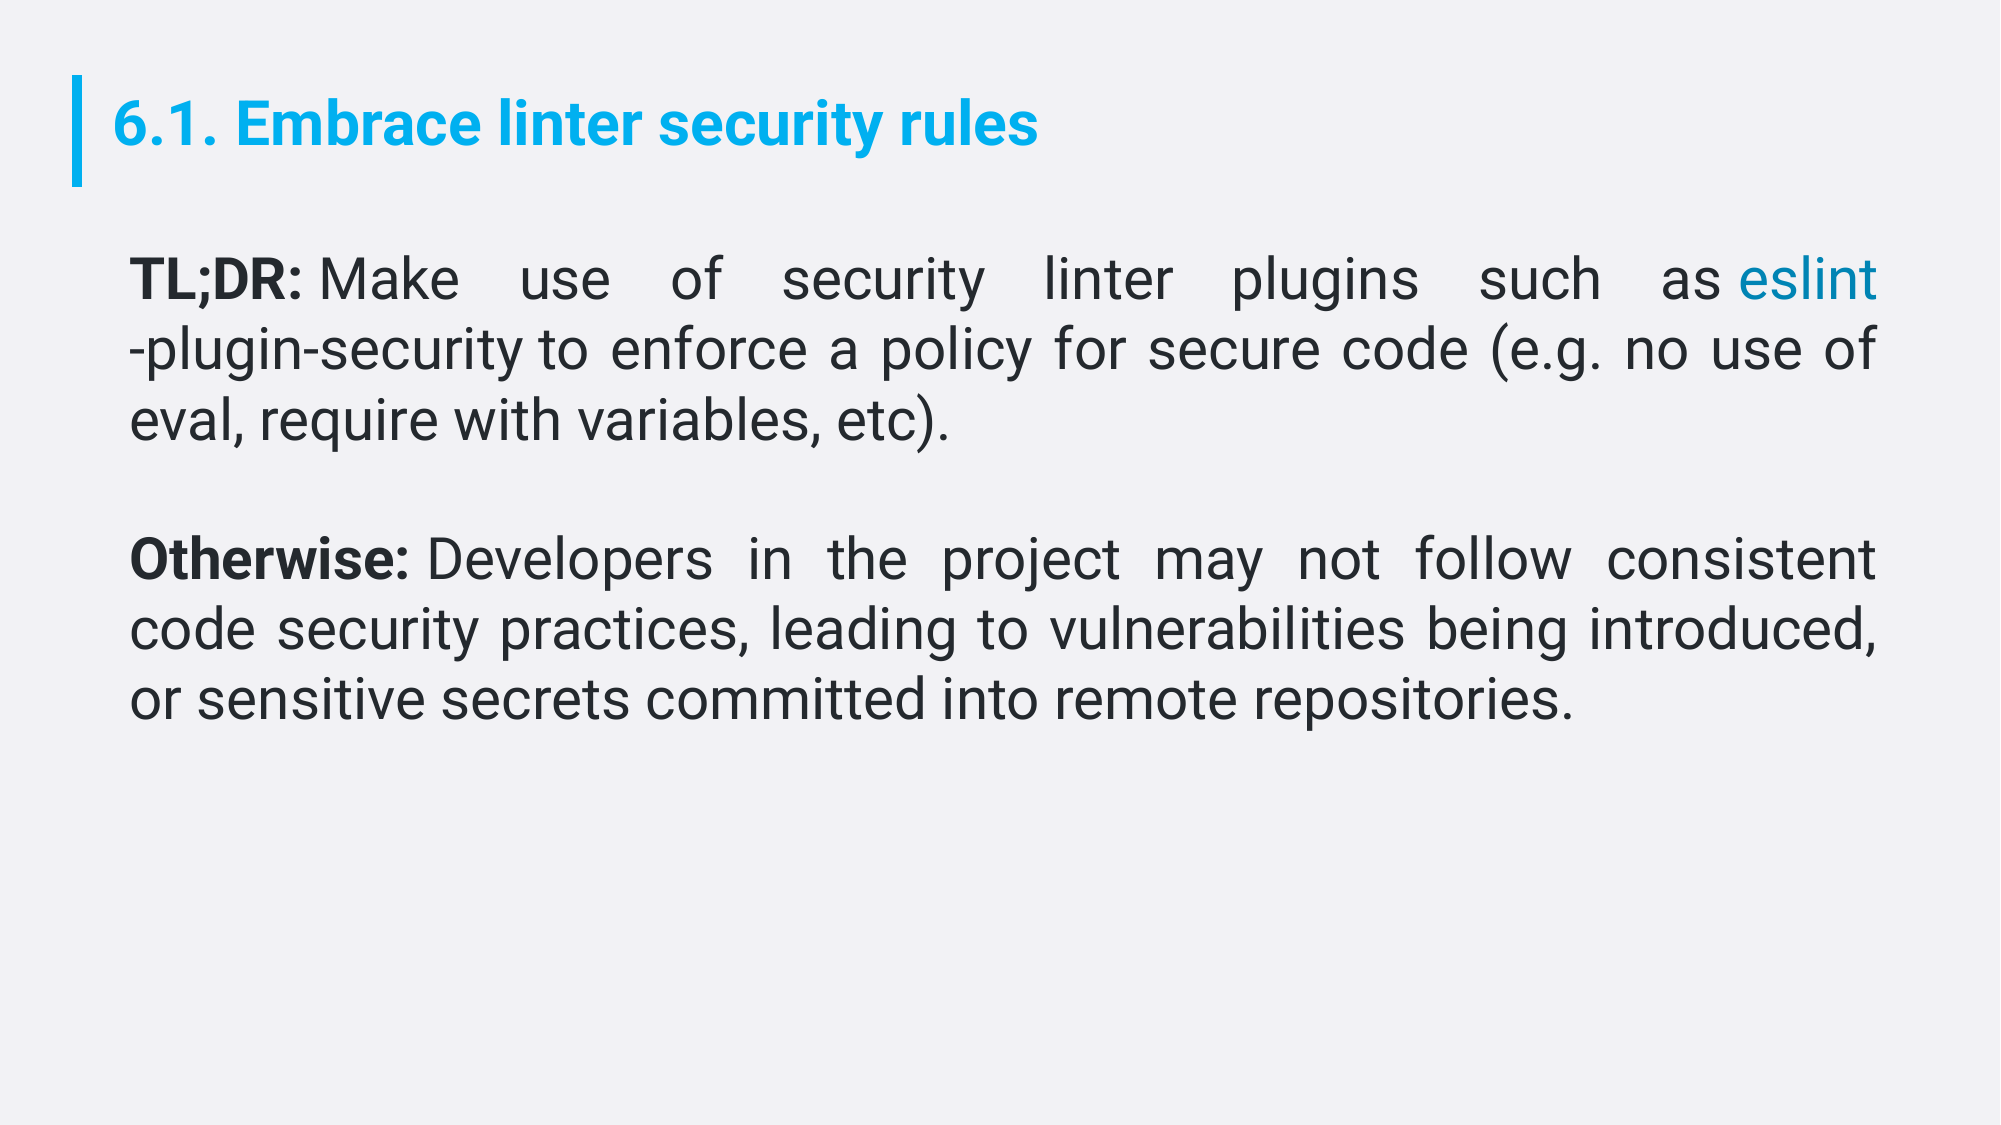

# 6.1. Embrace linter security rules
TL;DR: Make use of security linter plugins such as eslint-plugin-security to enforce a policy for secure code (e.g. no use of eval, require with variables, etc).

Otherwise: Developers in the project may not follow consistent code security practices, leading to vulnerabilities being introduced, or sensitive secrets committed into remote repositories.